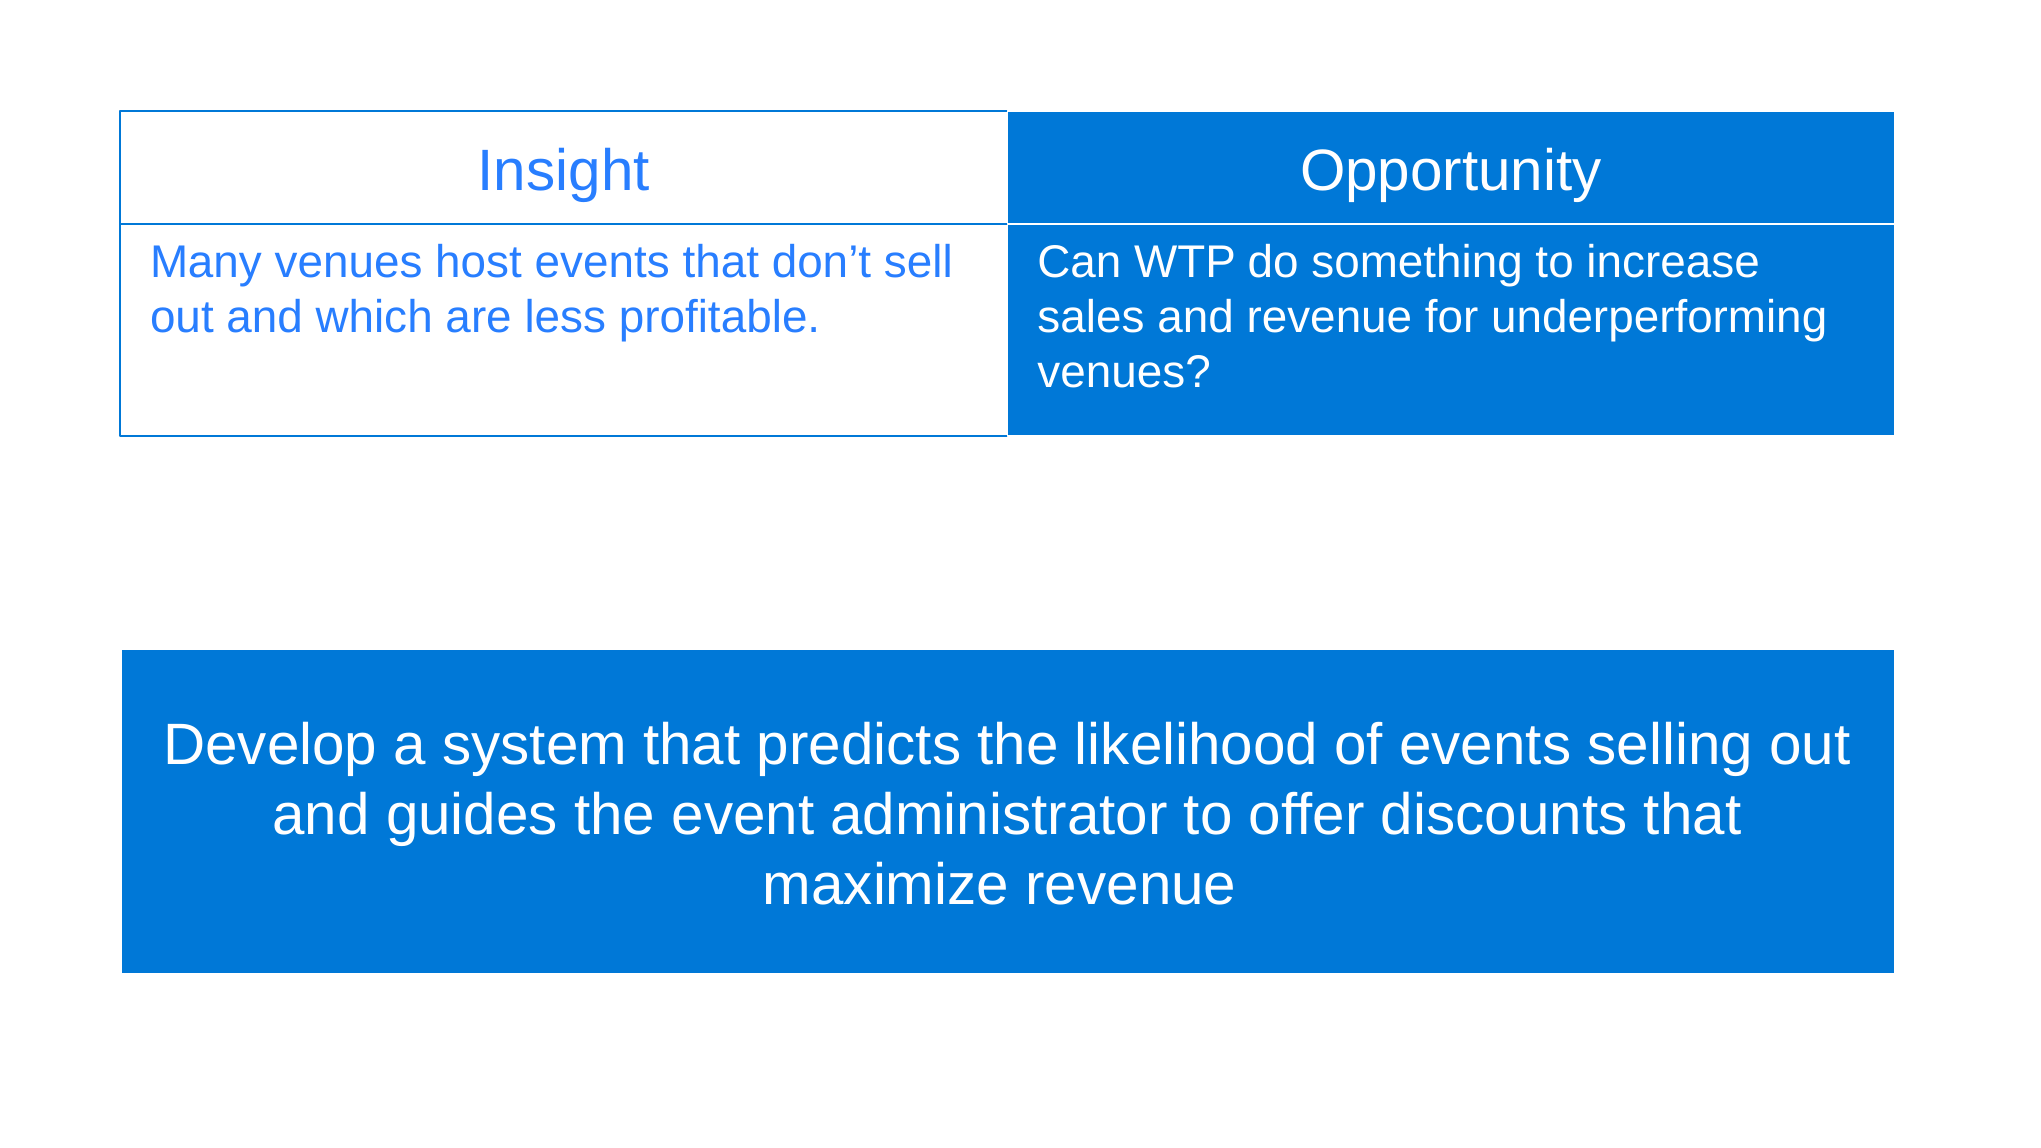

Insight
Opportunity
Many venues host events that don’t sell out and which are less profitable.
Can WTP do something to increase sales and revenue for underperforming venues?
Develop a system that predicts the likelihood of events selling out and guides the event administrator to offer discounts that maximize revenue